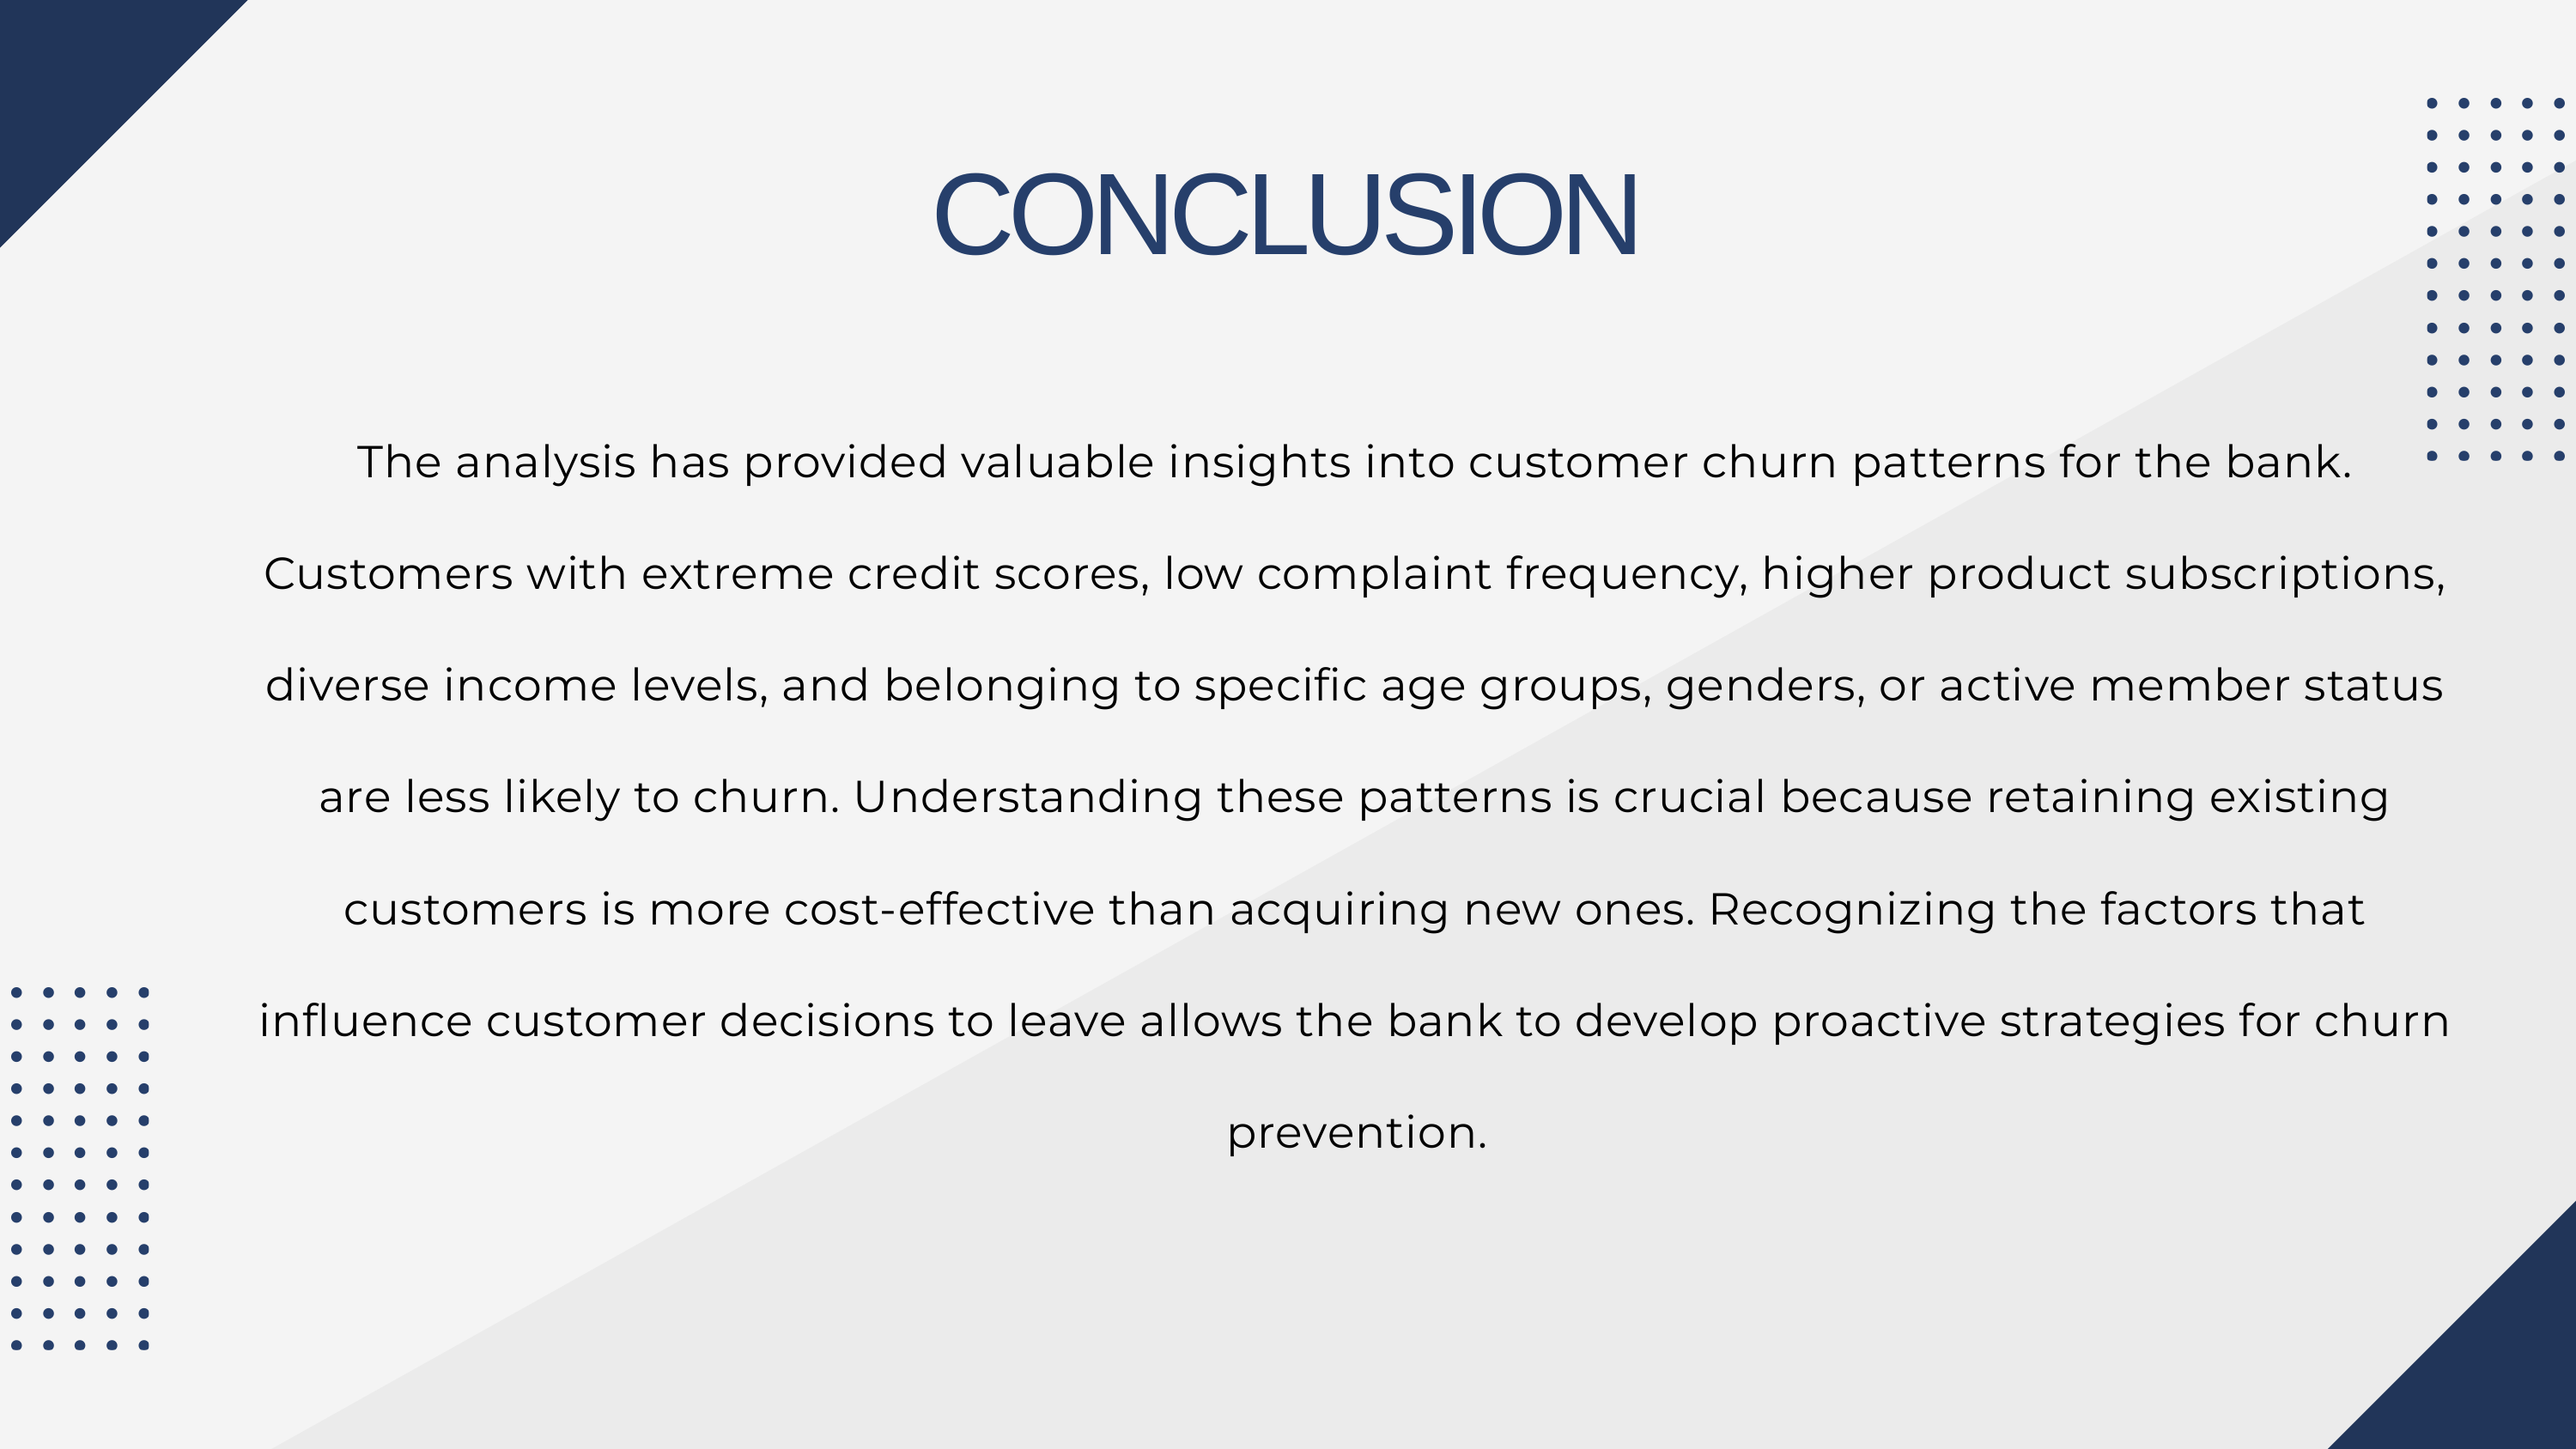

CONCLUSION
The analysis has provided valuable insights into customer churn patterns for the bank. Customers with extreme credit scores, low complaint frequency, higher product subscriptions, diverse income levels, and belonging to specific age groups, genders, or active member status are less likely to churn. Understanding these patterns is crucial because retaining existing customers is more cost-effective than acquiring new ones. Recognizing the factors that influence customer decisions to leave allows the bank to develop proactive strategies for churn prevention.